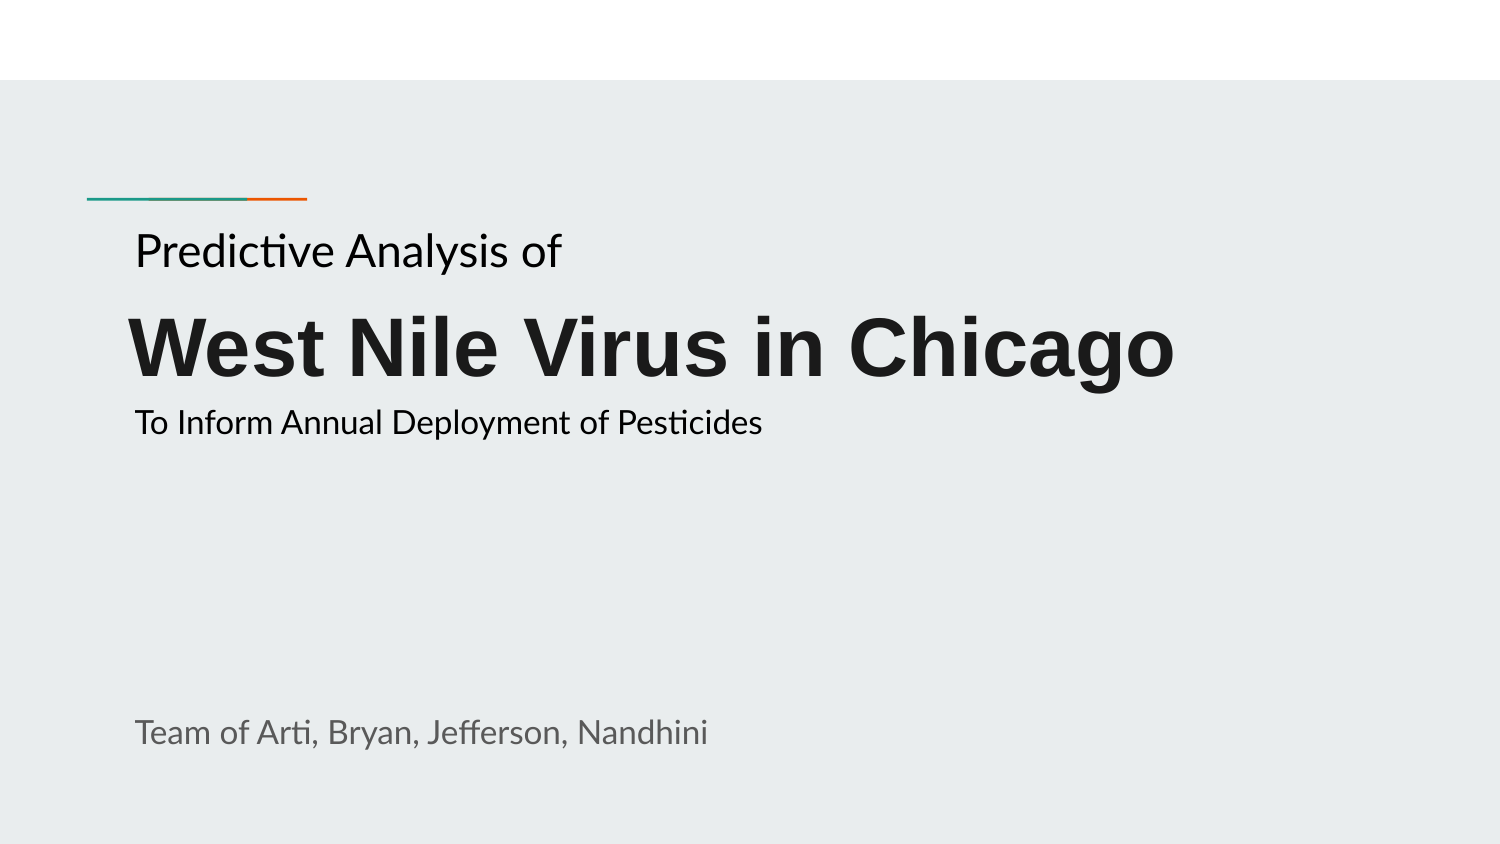

Predictive Analysis of
# West Nile Virus in Chicago
To Inform Annual Deployment of Pesticides
Team of Arti, Bryan, Jefferson, Nandhini